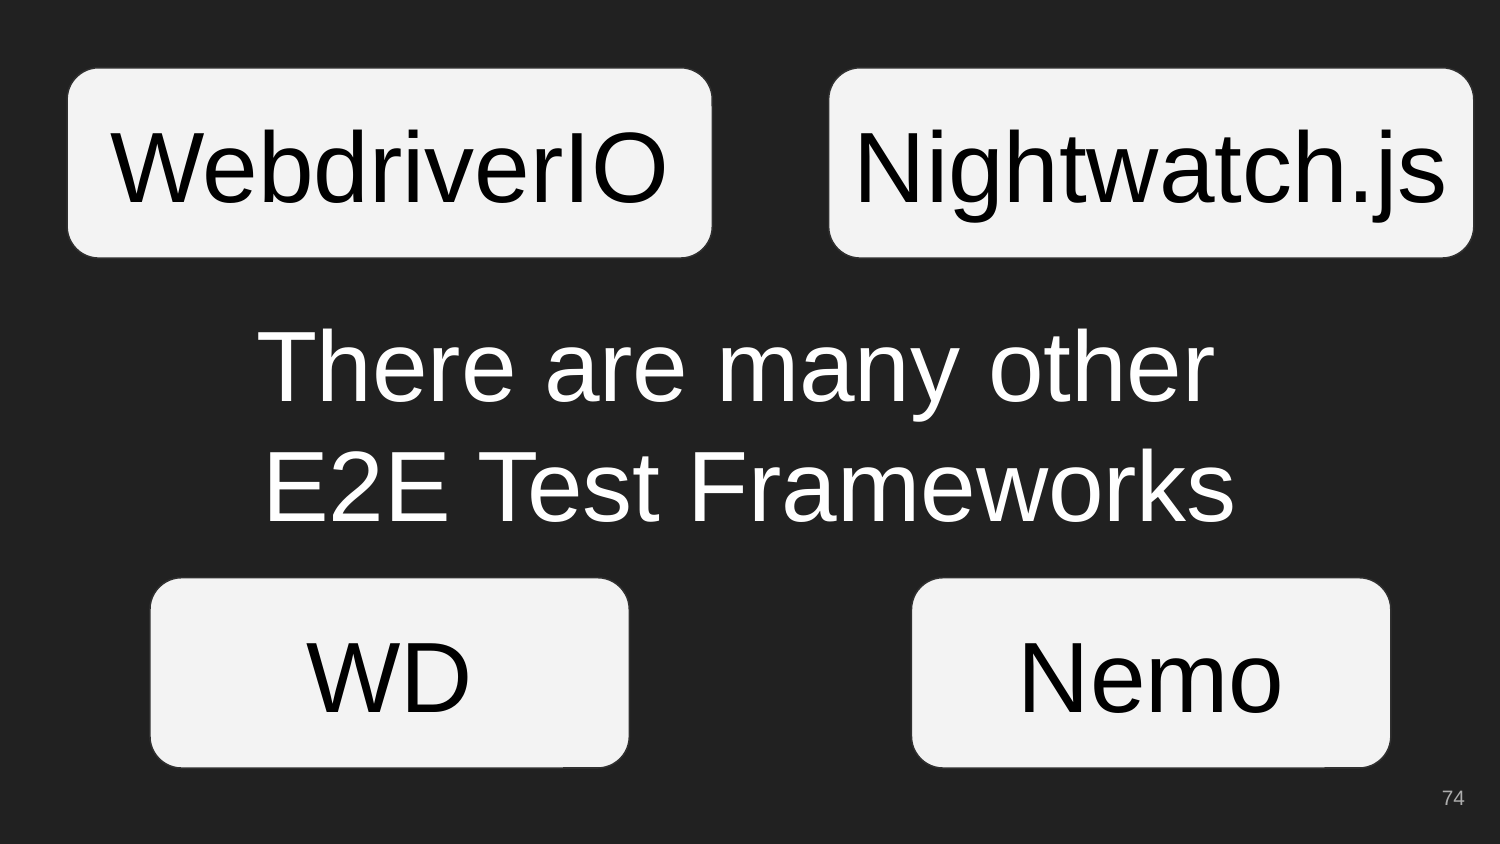

WebdriverIO
Nightwatch.js
# There are many other
E2E Test Frameworks
WD
Nemo
74